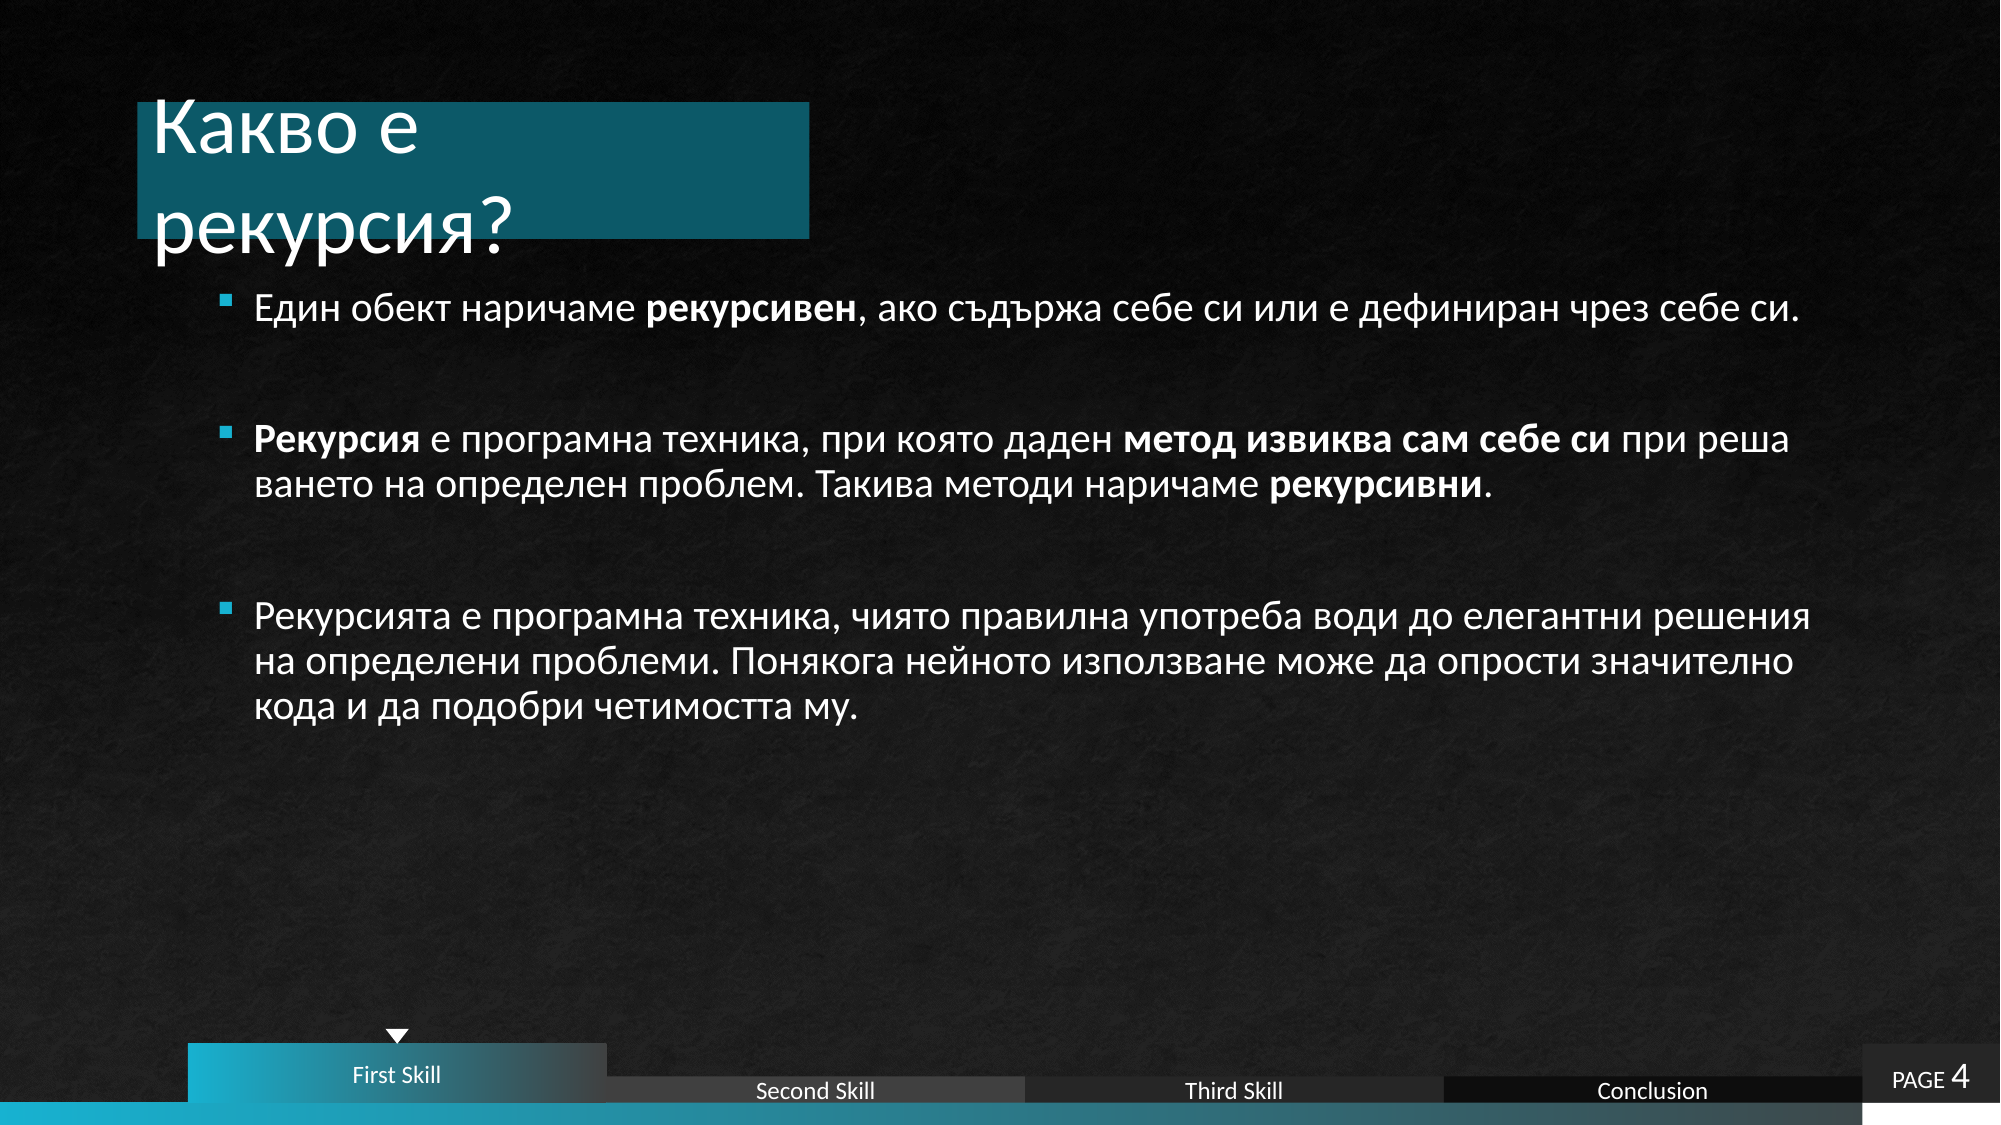

# Какво е рекурсия?
Един обект наричаме рекурсивен, ако съдържа себе си или е дефиниран чрез себе си.

Рекурсия е програмна техника, при която даден метод извиква сам себе си при ре­ша­ването на определен проблем. Такива методи наричаме рекурсивни.

Рекурсията е програмна техника, чиято правилна употреба води до еле­гант­ни решения на определени проблеми. Понякога нейното използване може да опрости значително кода и да подобри четимостта му.

First Skill
PAGE 4
Second Skill
Third Skill
Conclusion